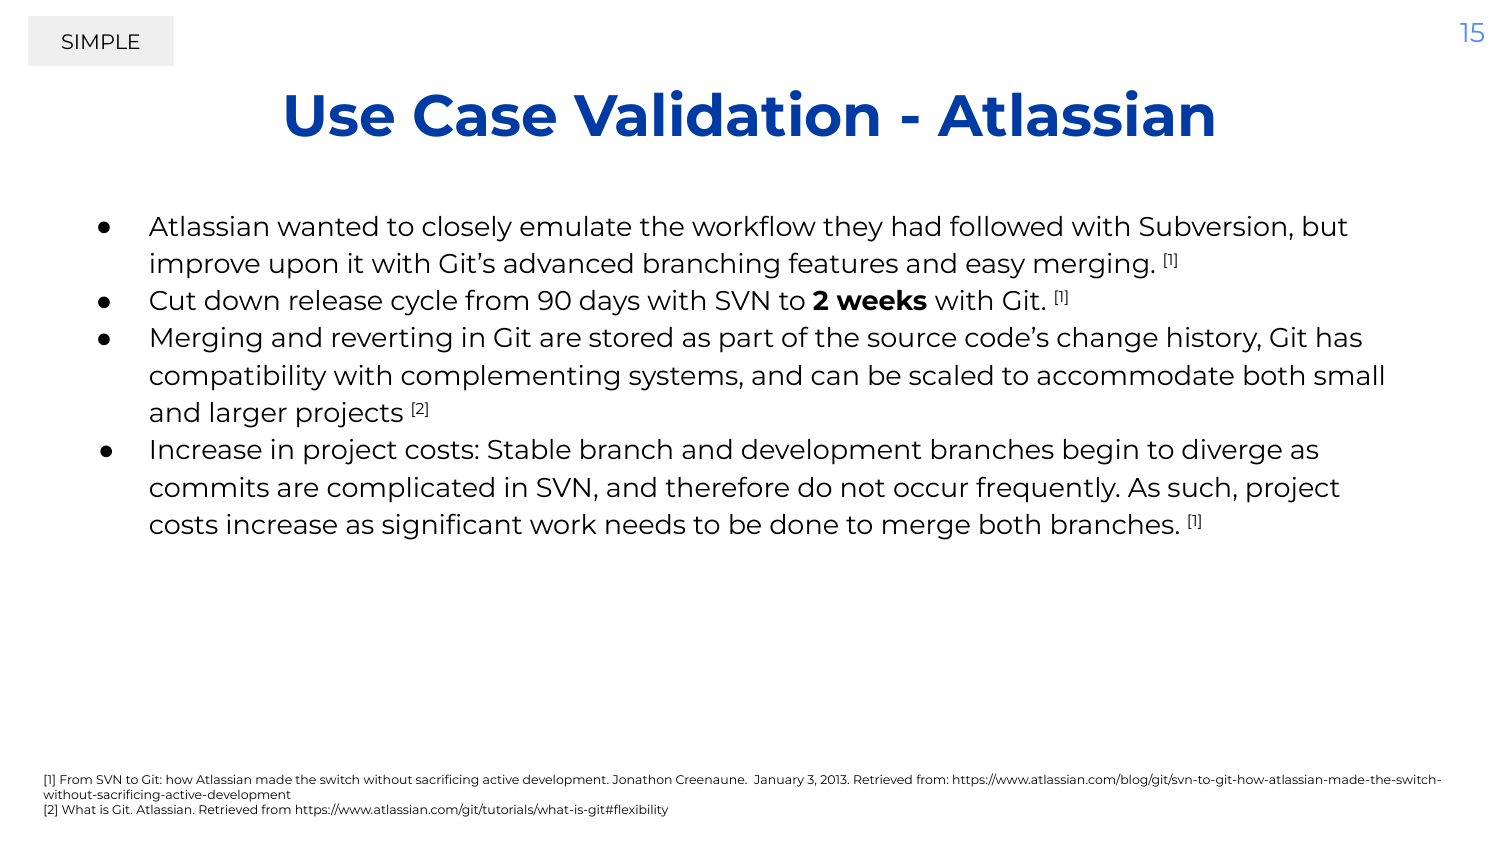

15
SIMPLE
# Use Case Validation - Atlassian

Atlassian wanted to closely emulate the workflow they had followed with Subversion, but improve upon it with Git’s advanced branching features and easy merging. [1]
Cut down release cycle from 90 days with SVN to 2 weeks with Git. [1]
Merging and reverting in Git are stored as part of the source code’s change history, Git has compatibility with complementing systems, and can be scaled to accommodate both small and larger projects [2]
Increase in project costs: Stable branch and development branches begin to diverge as commits are complicated in SVN, and therefore do not occur frequently. As such, project costs increase as significant work needs to be done to merge both branches. [1]
[1] From SVN to Git: how Atlassian made the switch without sacrificing active development. Jonathon Creenaune.  January 3, 2013. Retrieved from: https://www.atlassian.com/blog/git/svn-to-git-how-atlassian-made-the-switch-without-sacrificing-active-development
[2] What is Git. Atlassian. Retrieved from https://www.atlassian.com/git/tutorials/what-is-git#flexibility